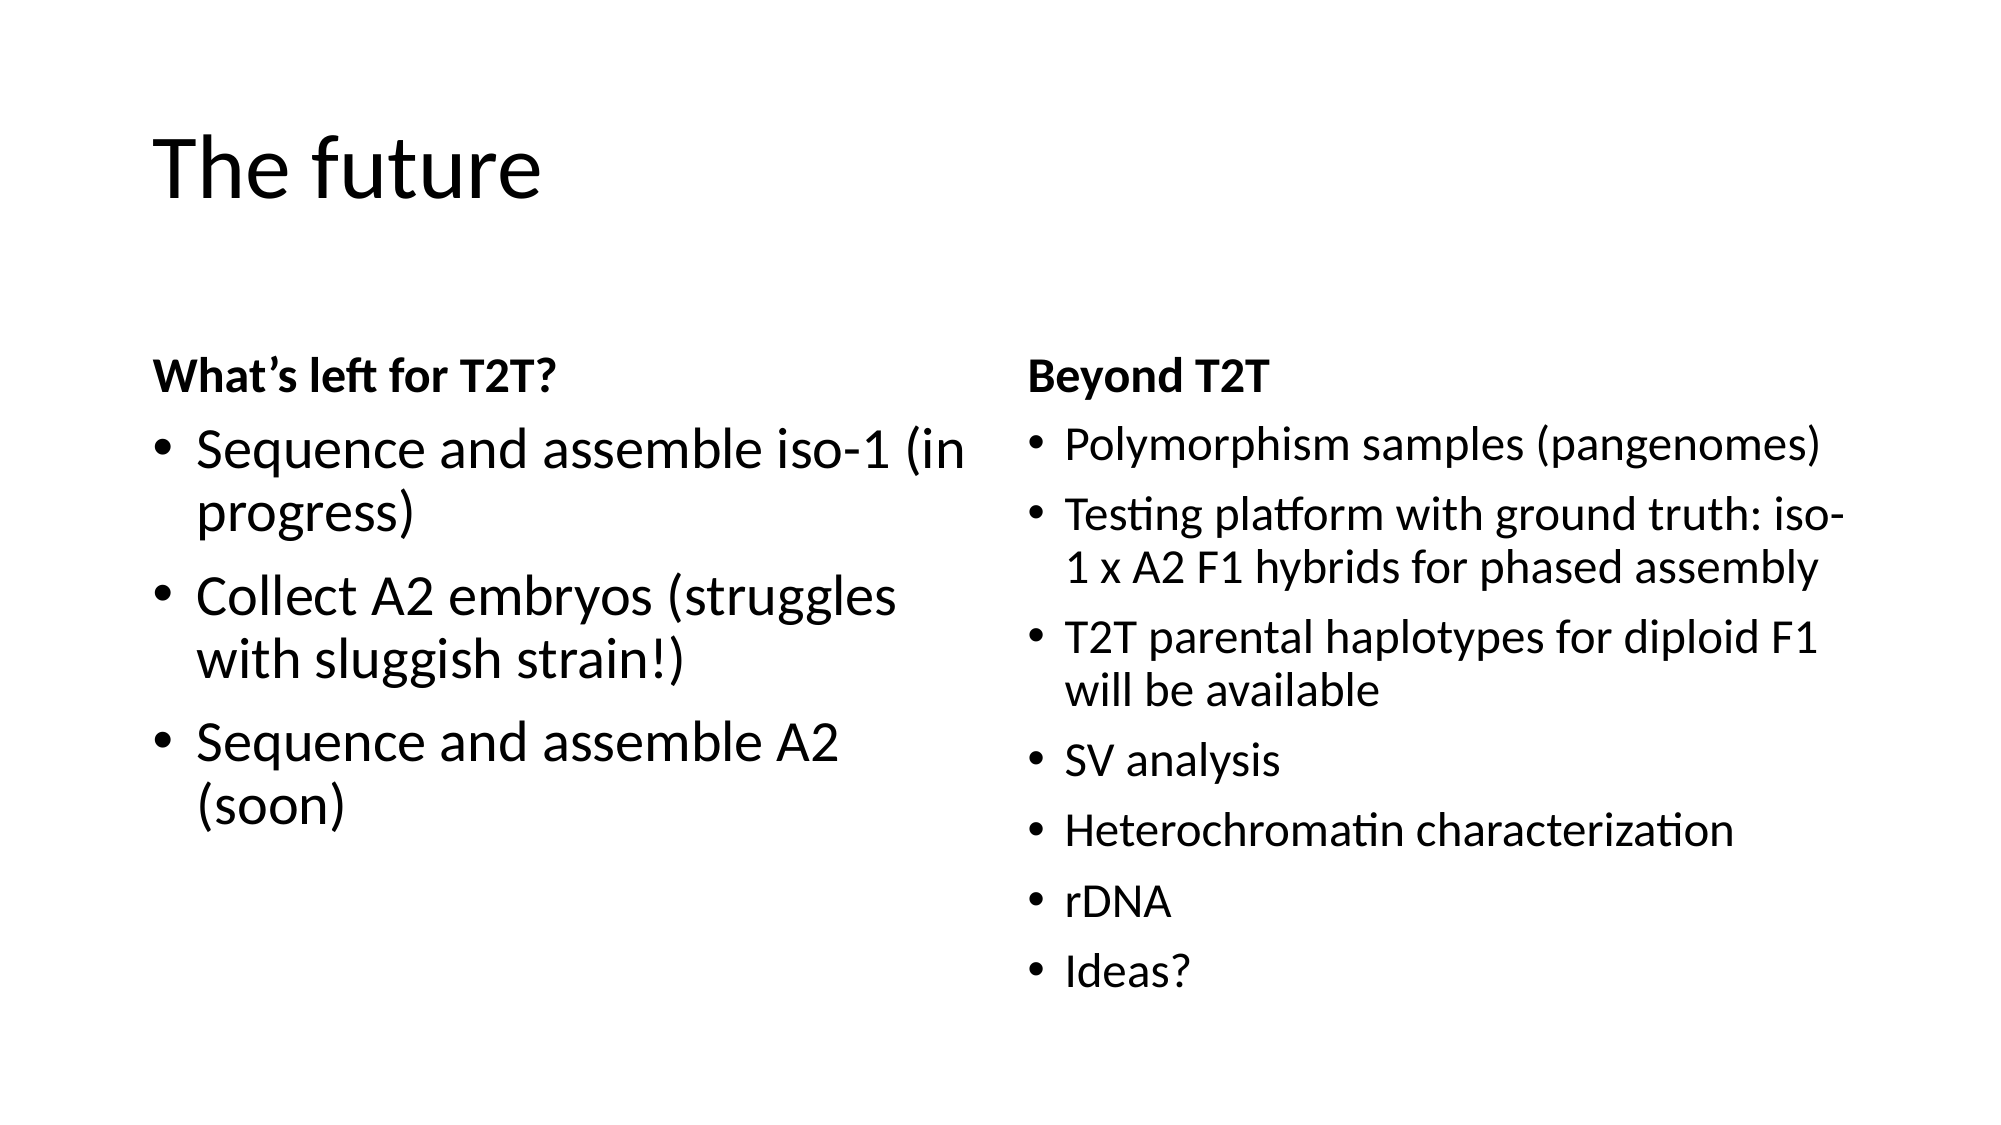

# The future
What’s left for T2T?
Beyond T2T
Sequence and assemble iso-1 (in progress)
Collect A2 embryos (struggles with sluggish strain!)
Sequence and assemble A2 (soon)
Polymorphism samples (pangenomes)
Testing platform with ground truth: iso-1 x A2 F1 hybrids for phased assembly
T2T parental haplotypes for diploid F1 will be available
SV analysis
Heterochromatin characterization
rDNA
Ideas?